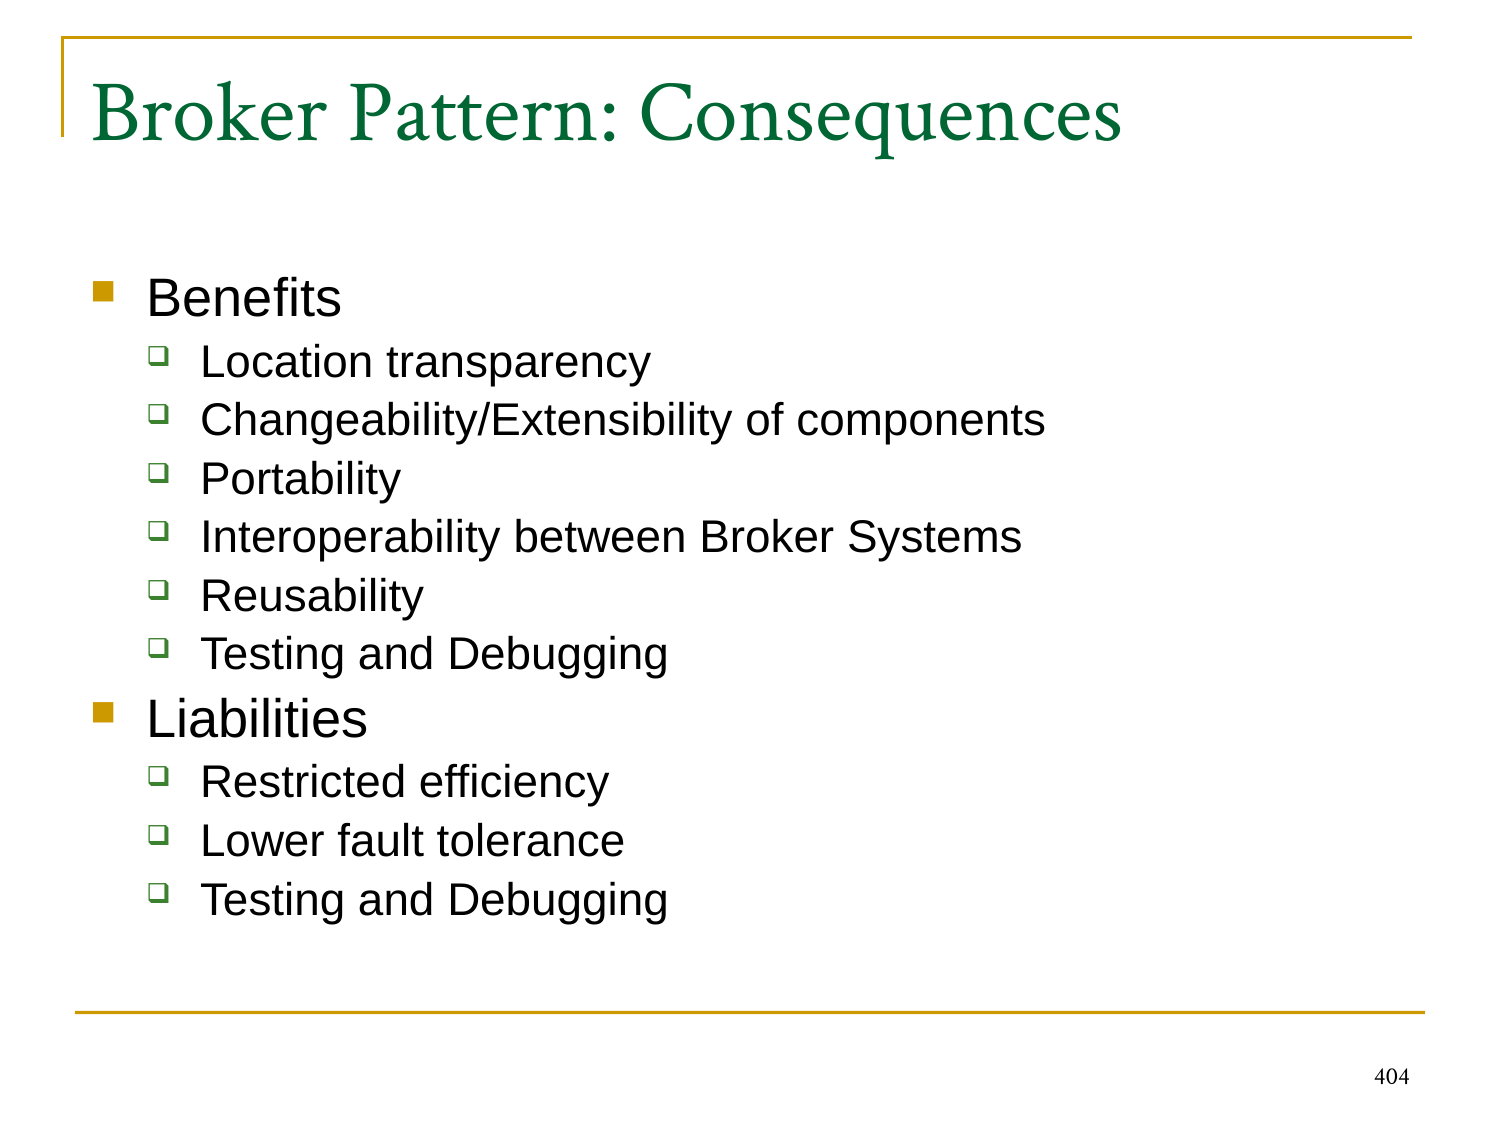

# Broker Pattern: Consequences
Benefits
Location transparency
Changeability/Extensibility of components
Portability
Interoperability between Broker Systems
Reusability
Testing and Debugging
Liabilities
Restricted efficiency
Lower fault tolerance
Testing and Debugging

404